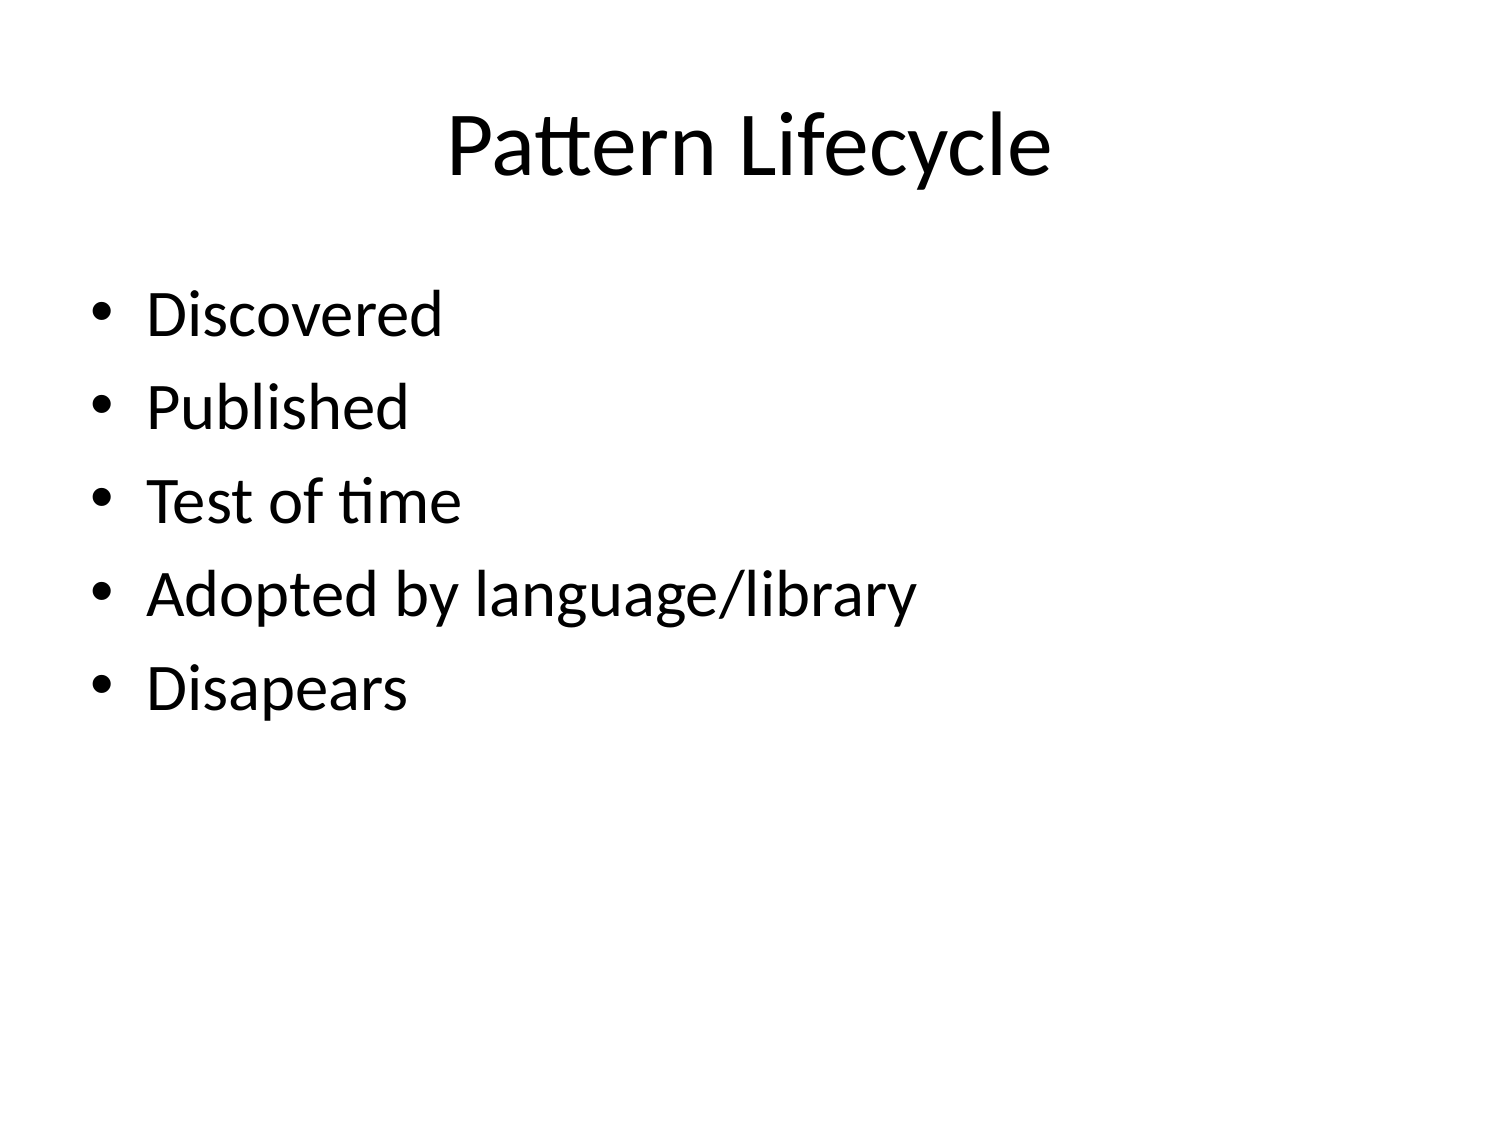

# Pattern Lifecycle
Discovered
Published
Test of time
Adopted by language/library
Disapears